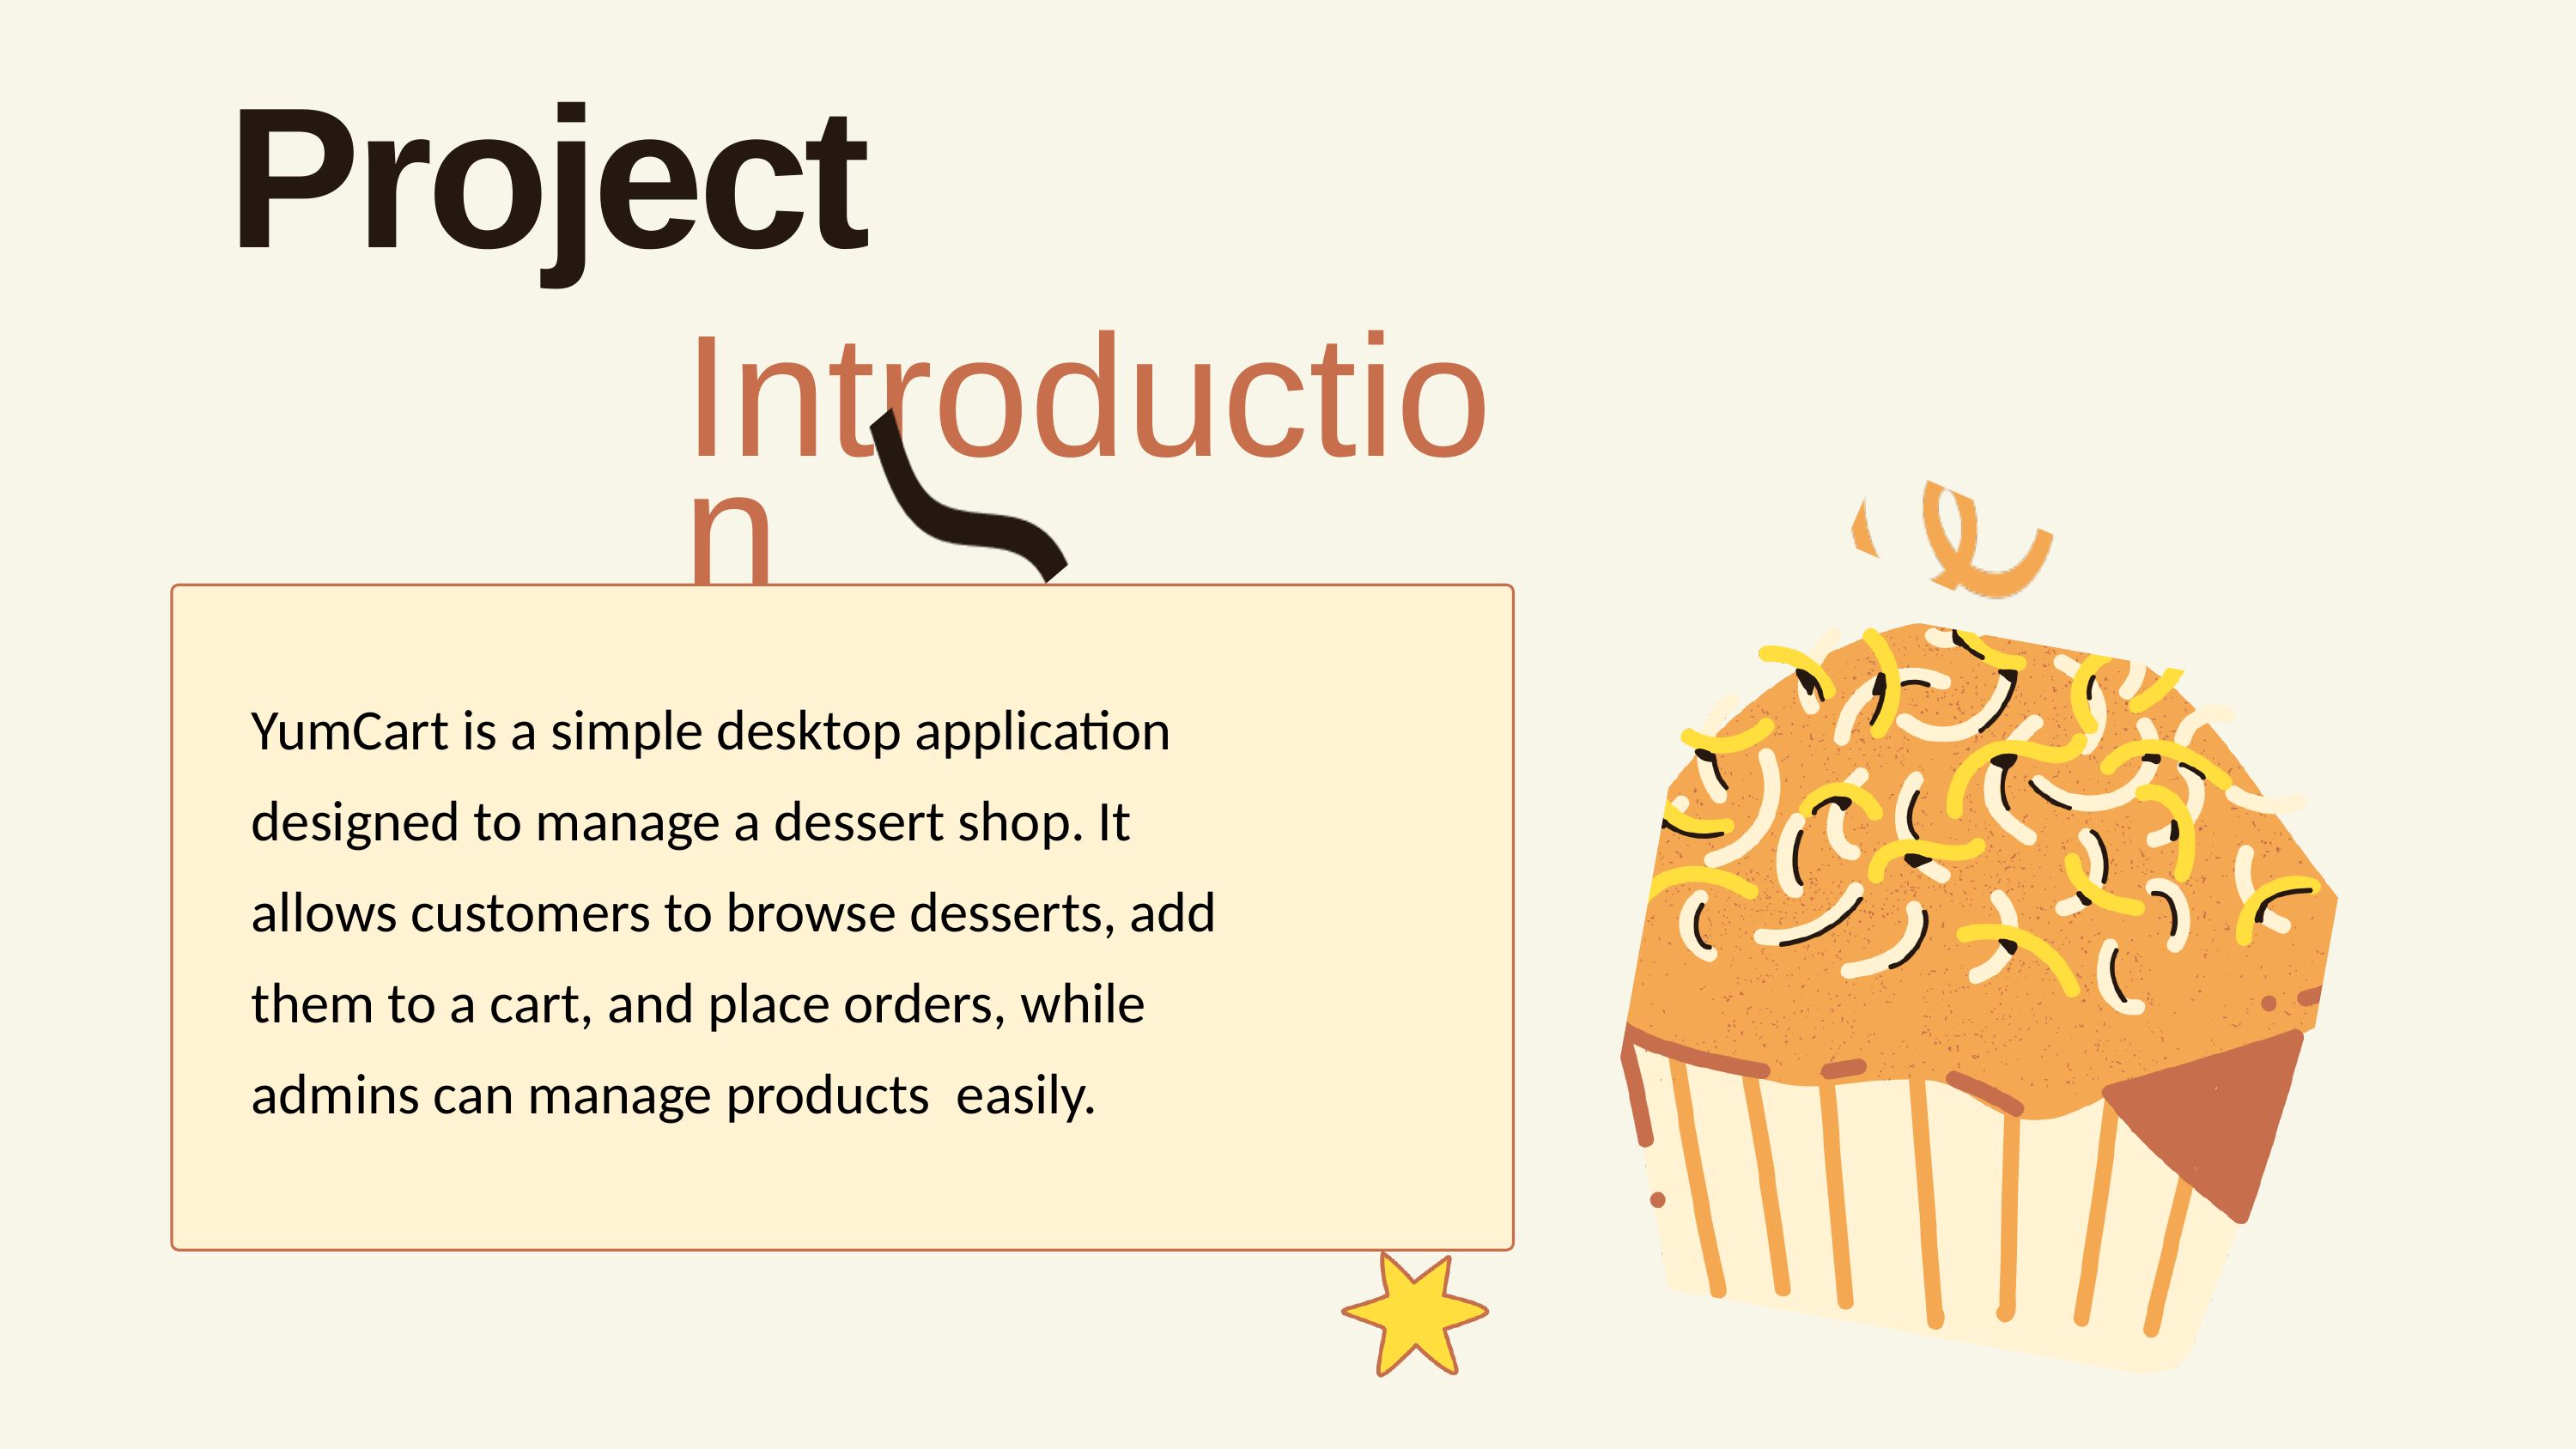

Project
Introduction

YumCart is a simple desktop application designed to manage a dessert shop. It allows customers to browse desserts, add them to a cart, and place orders, while admins can manage products  easily.